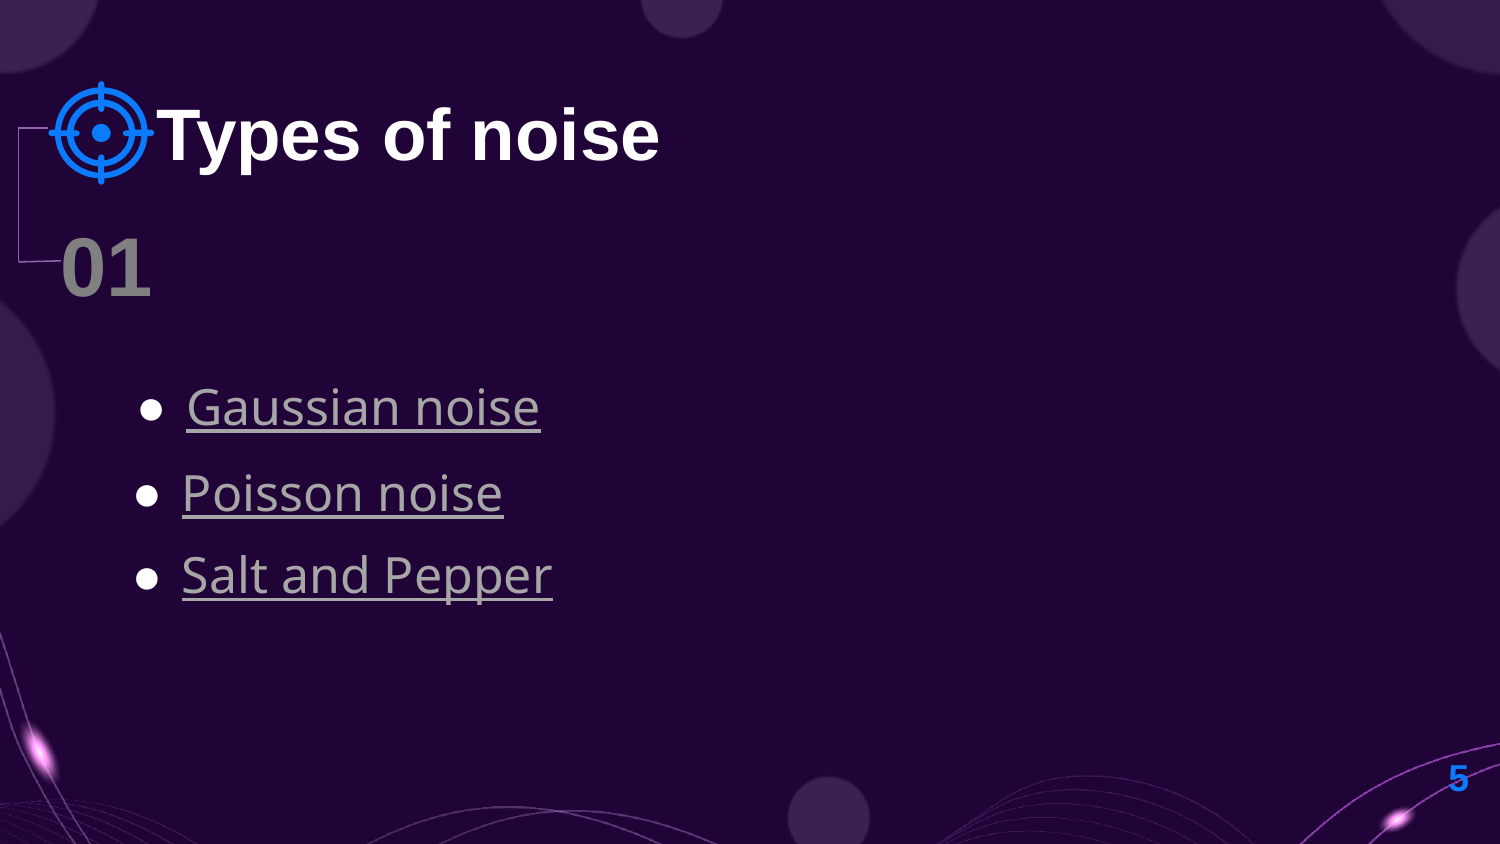

# Types of noise

01
Gaussian noise
Poisson noise
Salt and Pepper
5